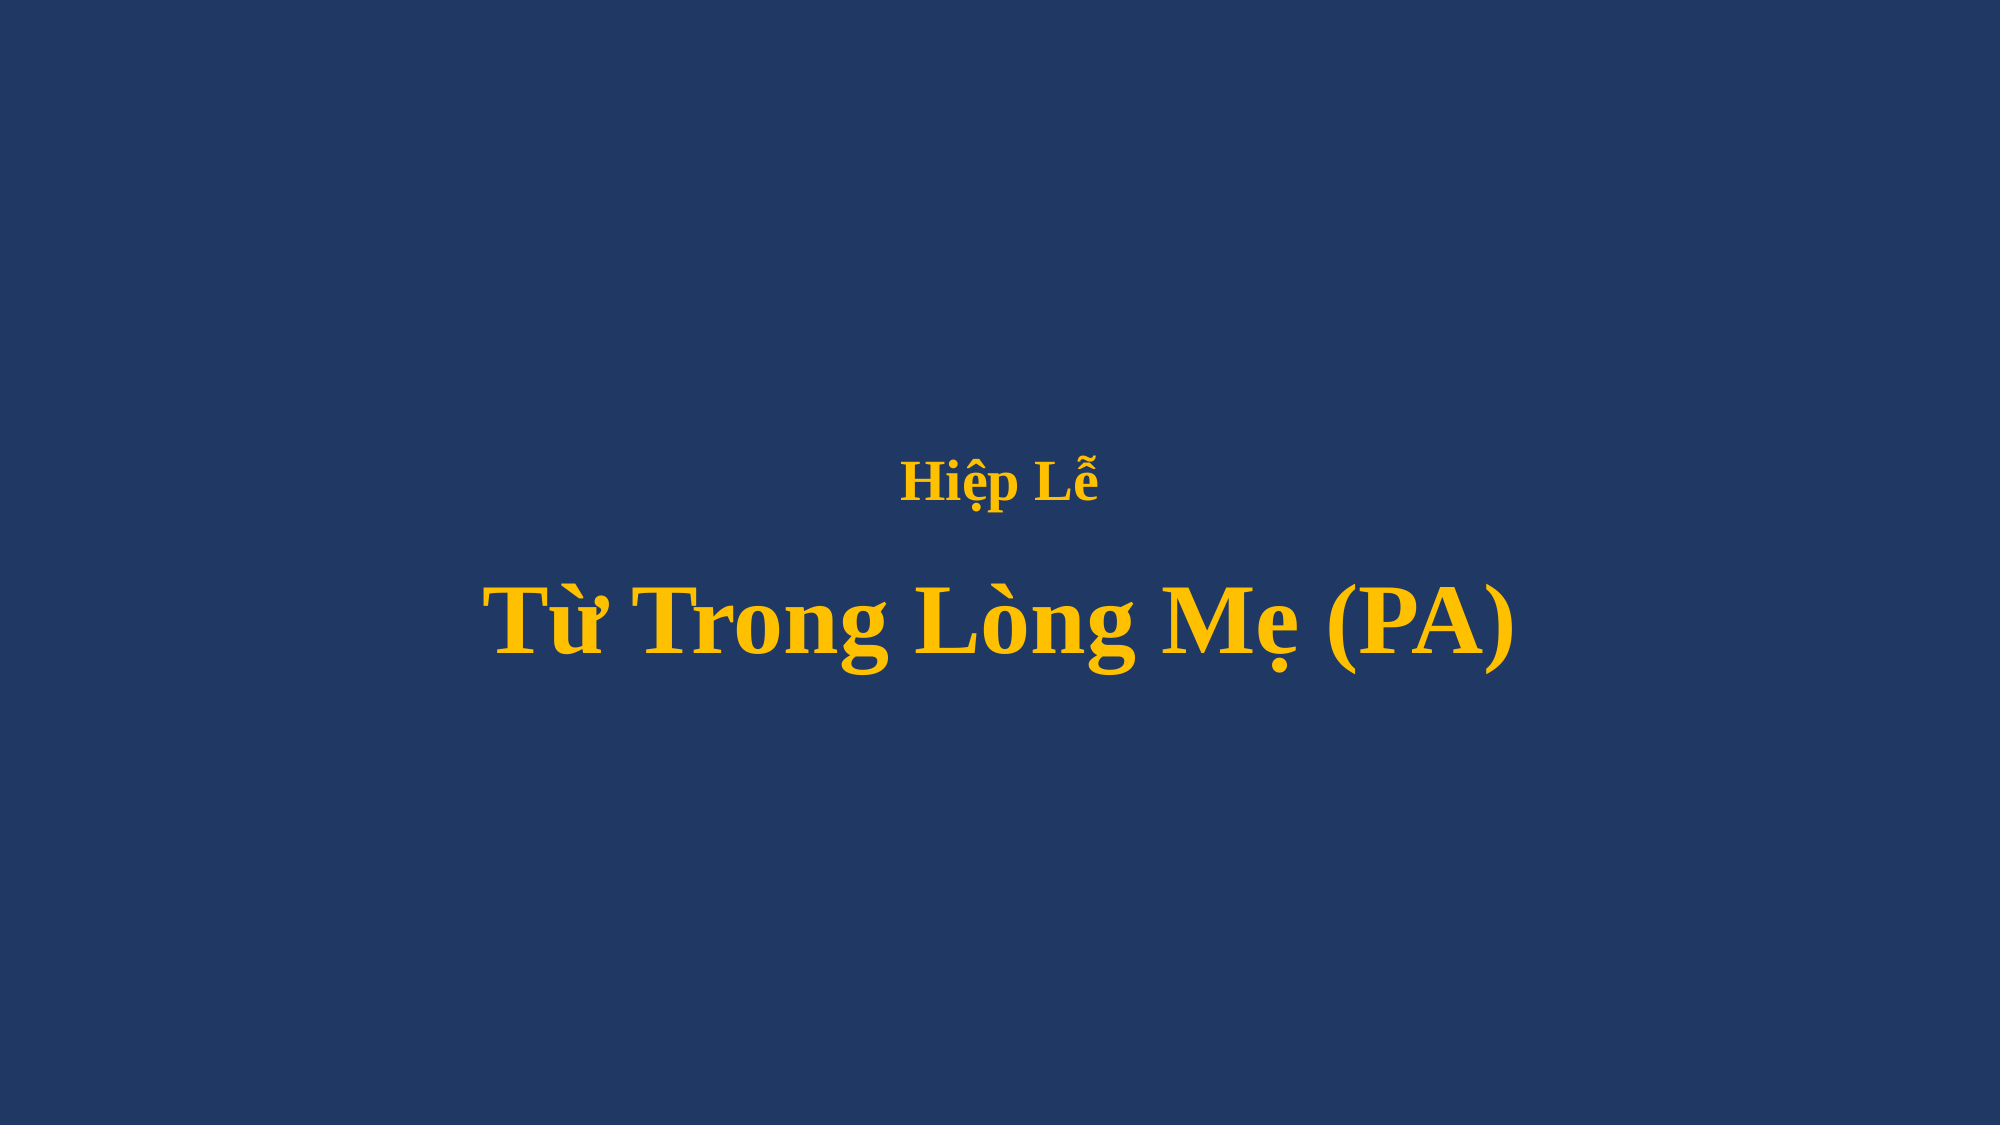

# Hiệp Lễ Từ Trong Lòng Mẹ (PA)